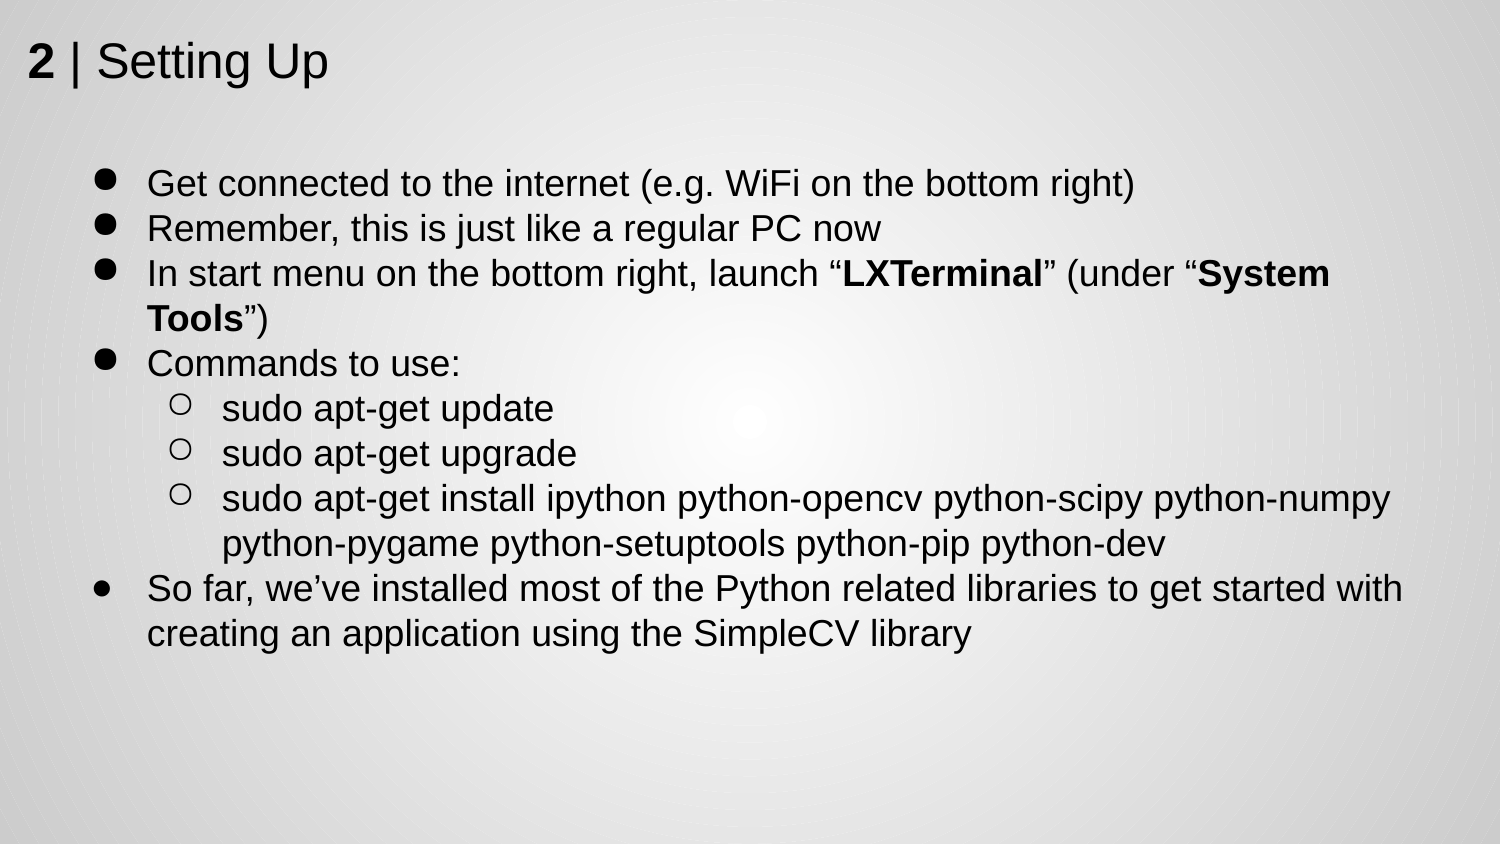

2 | Setting Up
Get connected to the internet (e.g. WiFi on the bottom right)
Remember, this is just like a regular PC now
In start menu on the bottom right, launch “LXTerminal” (under “System Tools”)
Commands to use:
sudo apt-get update
sudo apt-get upgrade
sudo apt-get install ipython python-opencv python-scipy python-numpy python-pygame python-setuptools python-pip python-dev
So far, we’ve installed most of the Python related libraries to get started with creating an application using the SimpleCV library